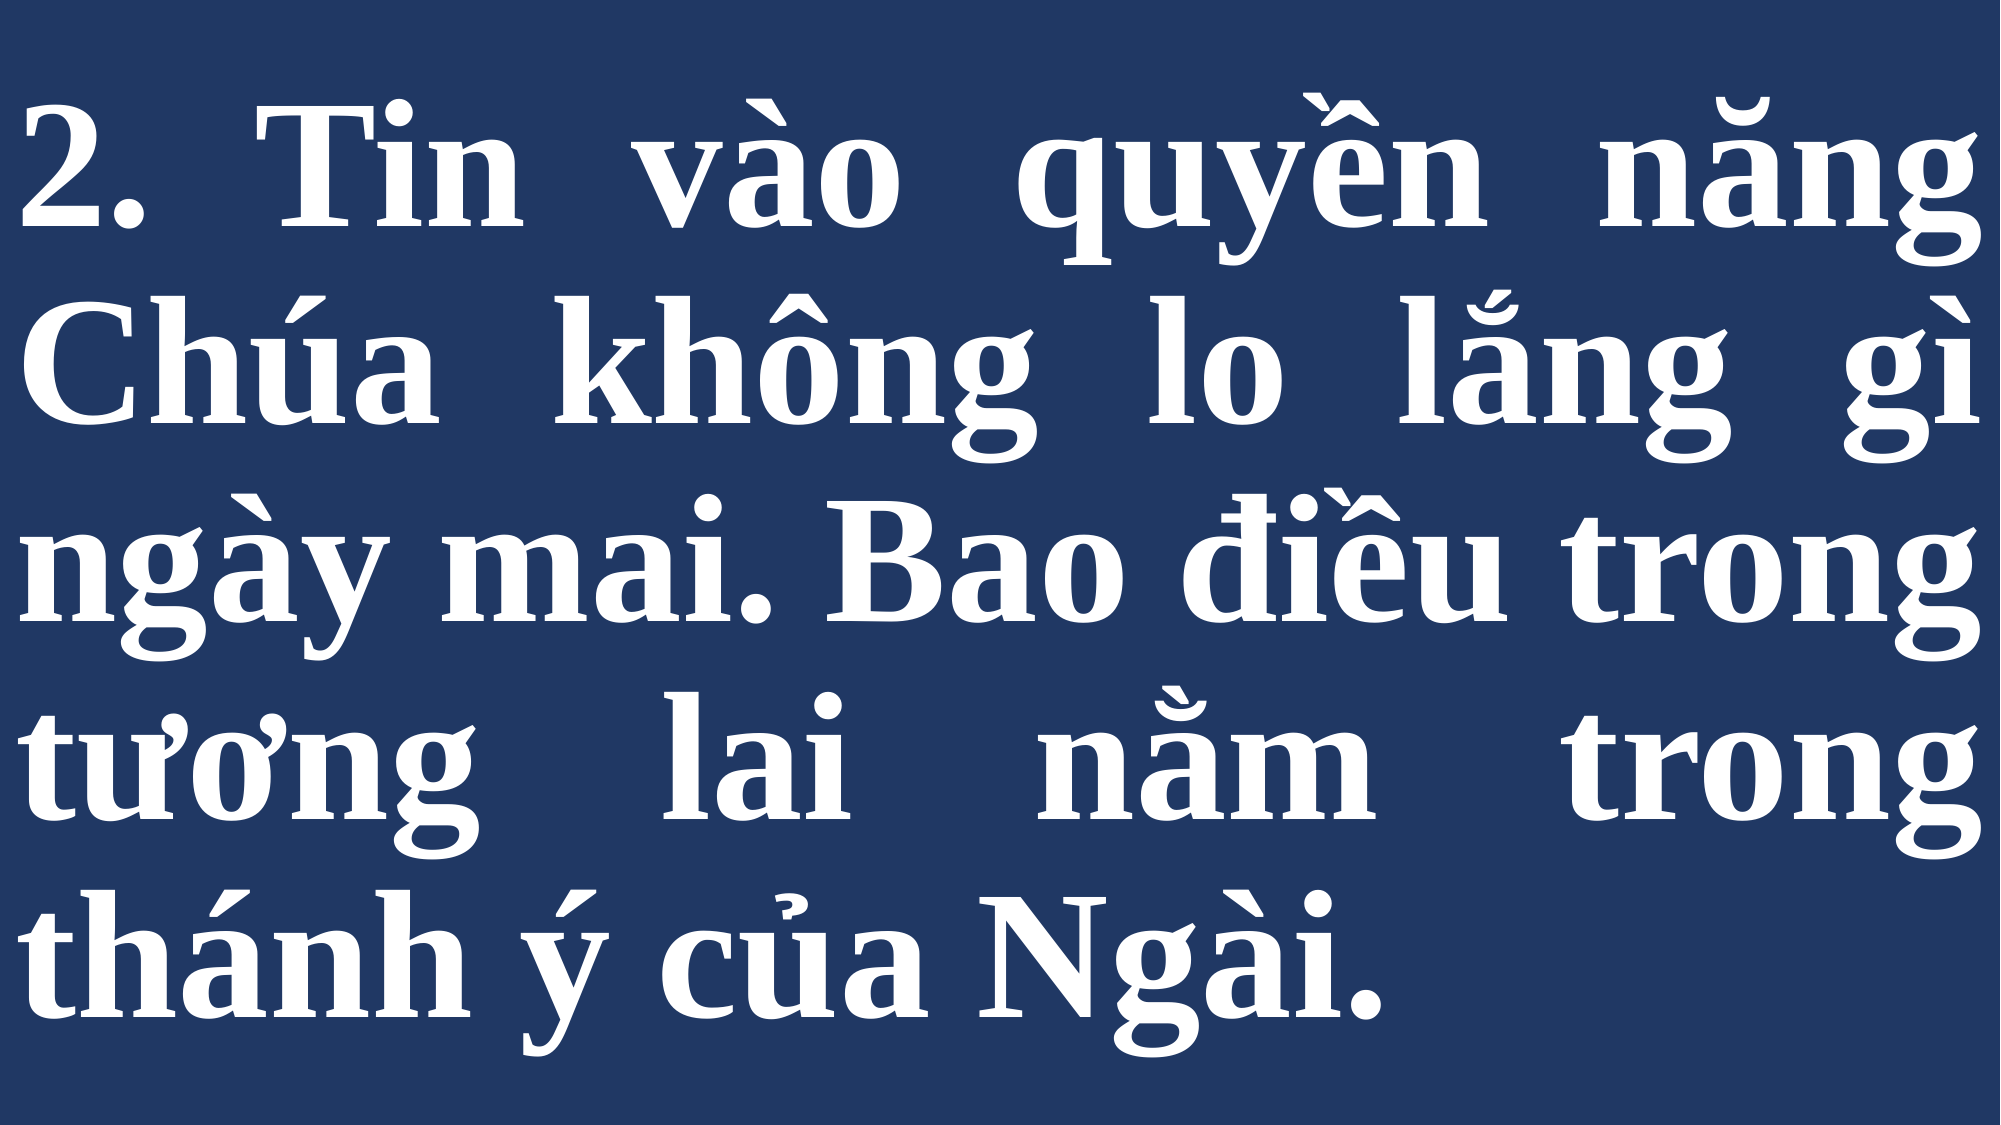

# 2. Tin vào quyền năng Chúa không lo lắng gì ngày mai. Bao điều trong tương lai nằm trong thánh ý của Ngài.